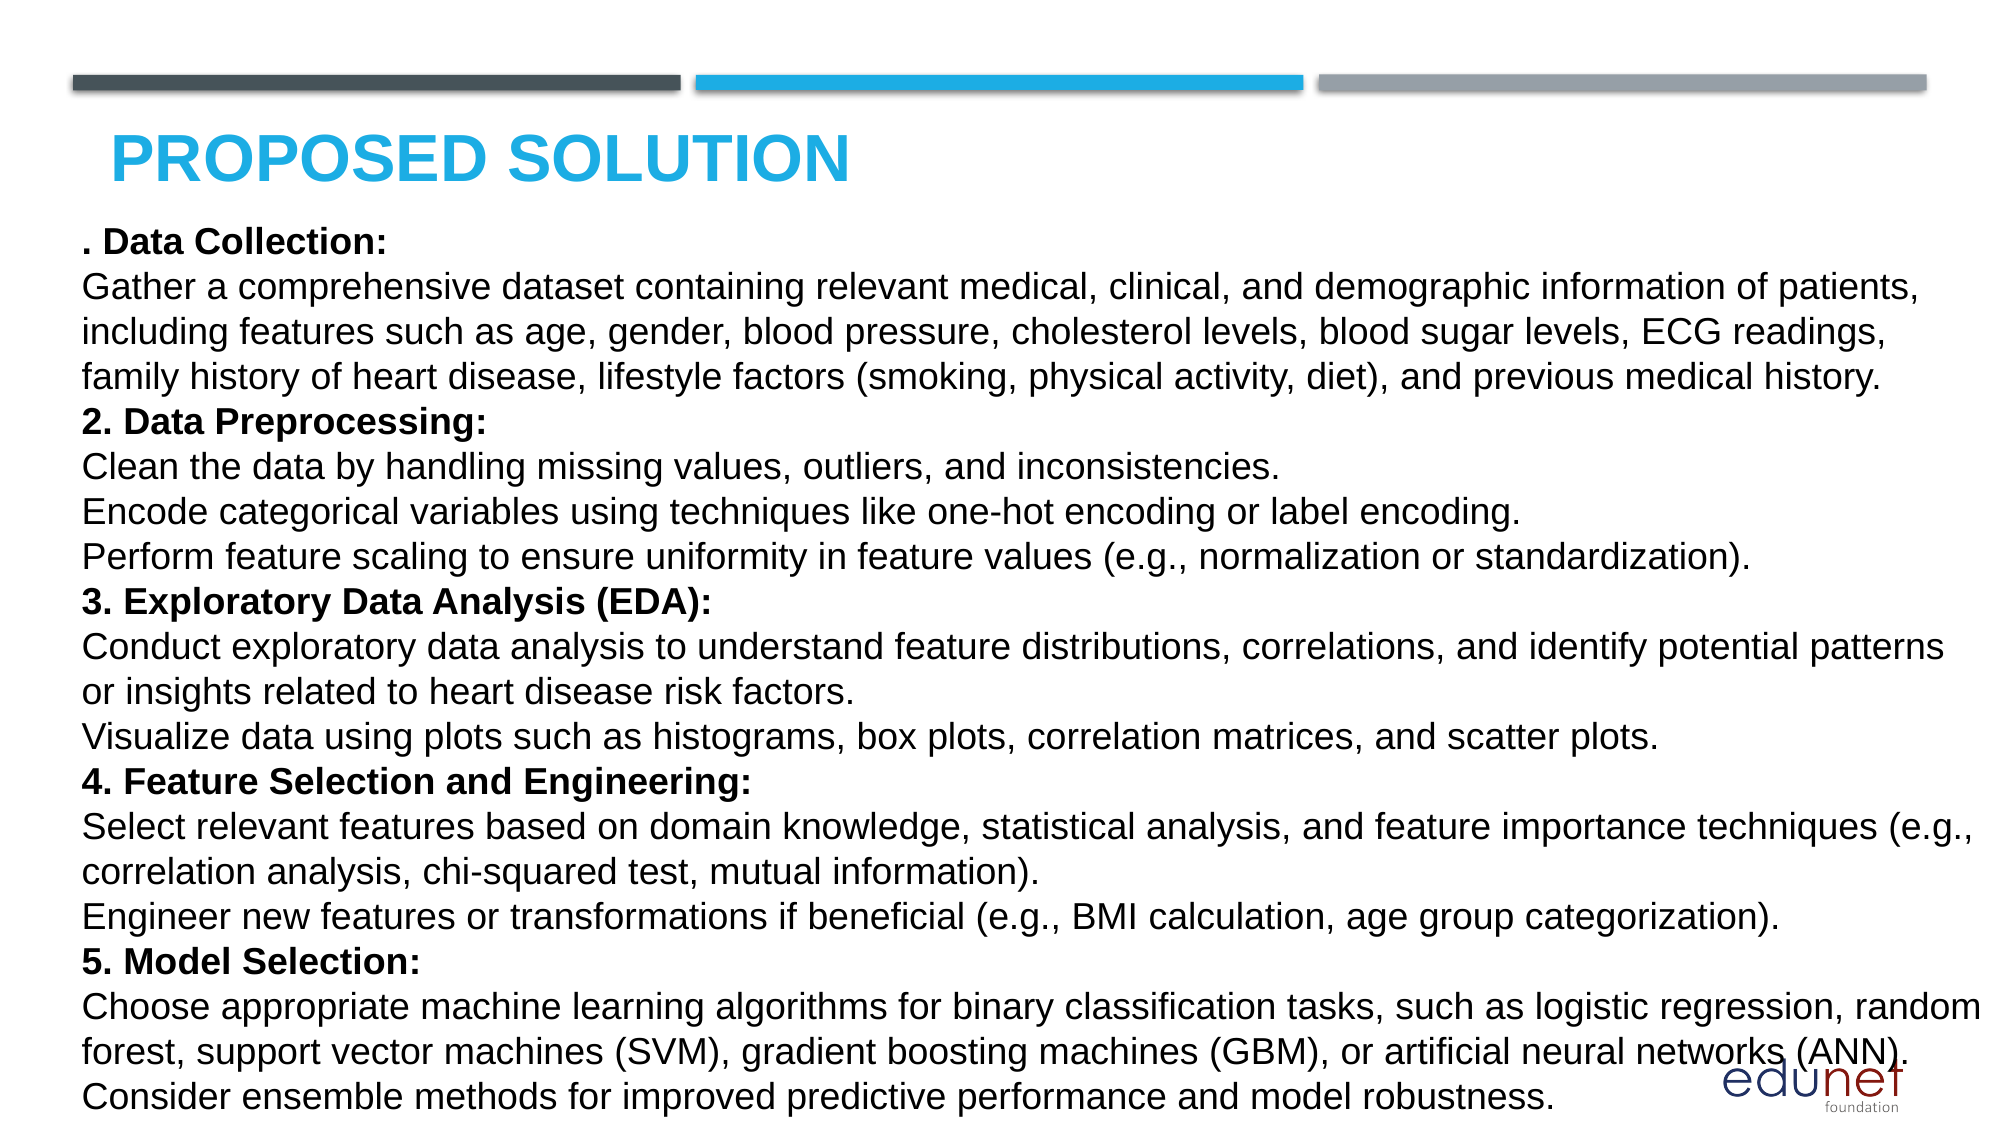

# Proposed Solution

. Data Collection:
Gather a comprehensive dataset containing relevant medical, clinical, and demographic information of patients, including features such as age, gender, blood pressure, cholesterol levels, blood sugar levels, ECG readings, family history of heart disease, lifestyle factors (smoking, physical activity, diet), and previous medical history.
2. Data Preprocessing:
Clean the data by handling missing values, outliers, and inconsistencies.
Encode categorical variables using techniques like one-hot encoding or label encoding.
Perform feature scaling to ensure uniformity in feature values (e.g., normalization or standardization).
3. Exploratory Data Analysis (EDA):
Conduct exploratory data analysis to understand feature distributions, correlations, and identify potential patterns or insights related to heart disease risk factors.
Visualize data using plots such as histograms, box plots, correlation matrices, and scatter plots.
4. Feature Selection and Engineering:
Select relevant features based on domain knowledge, statistical analysis, and feature importance techniques (e.g., correlation analysis, chi-squared test, mutual information).
Engineer new features or transformations if beneficial (e.g., BMI calculation, age group categorization).
5. Model Selection:
Choose appropriate machine learning algorithms for binary classification tasks, such as logistic regression, random forest, support vector machines (SVM), gradient boosting machines (GBM), or artificial neural networks (ANN).
Consider ensemble methods for improved predictive performance and model robustness.